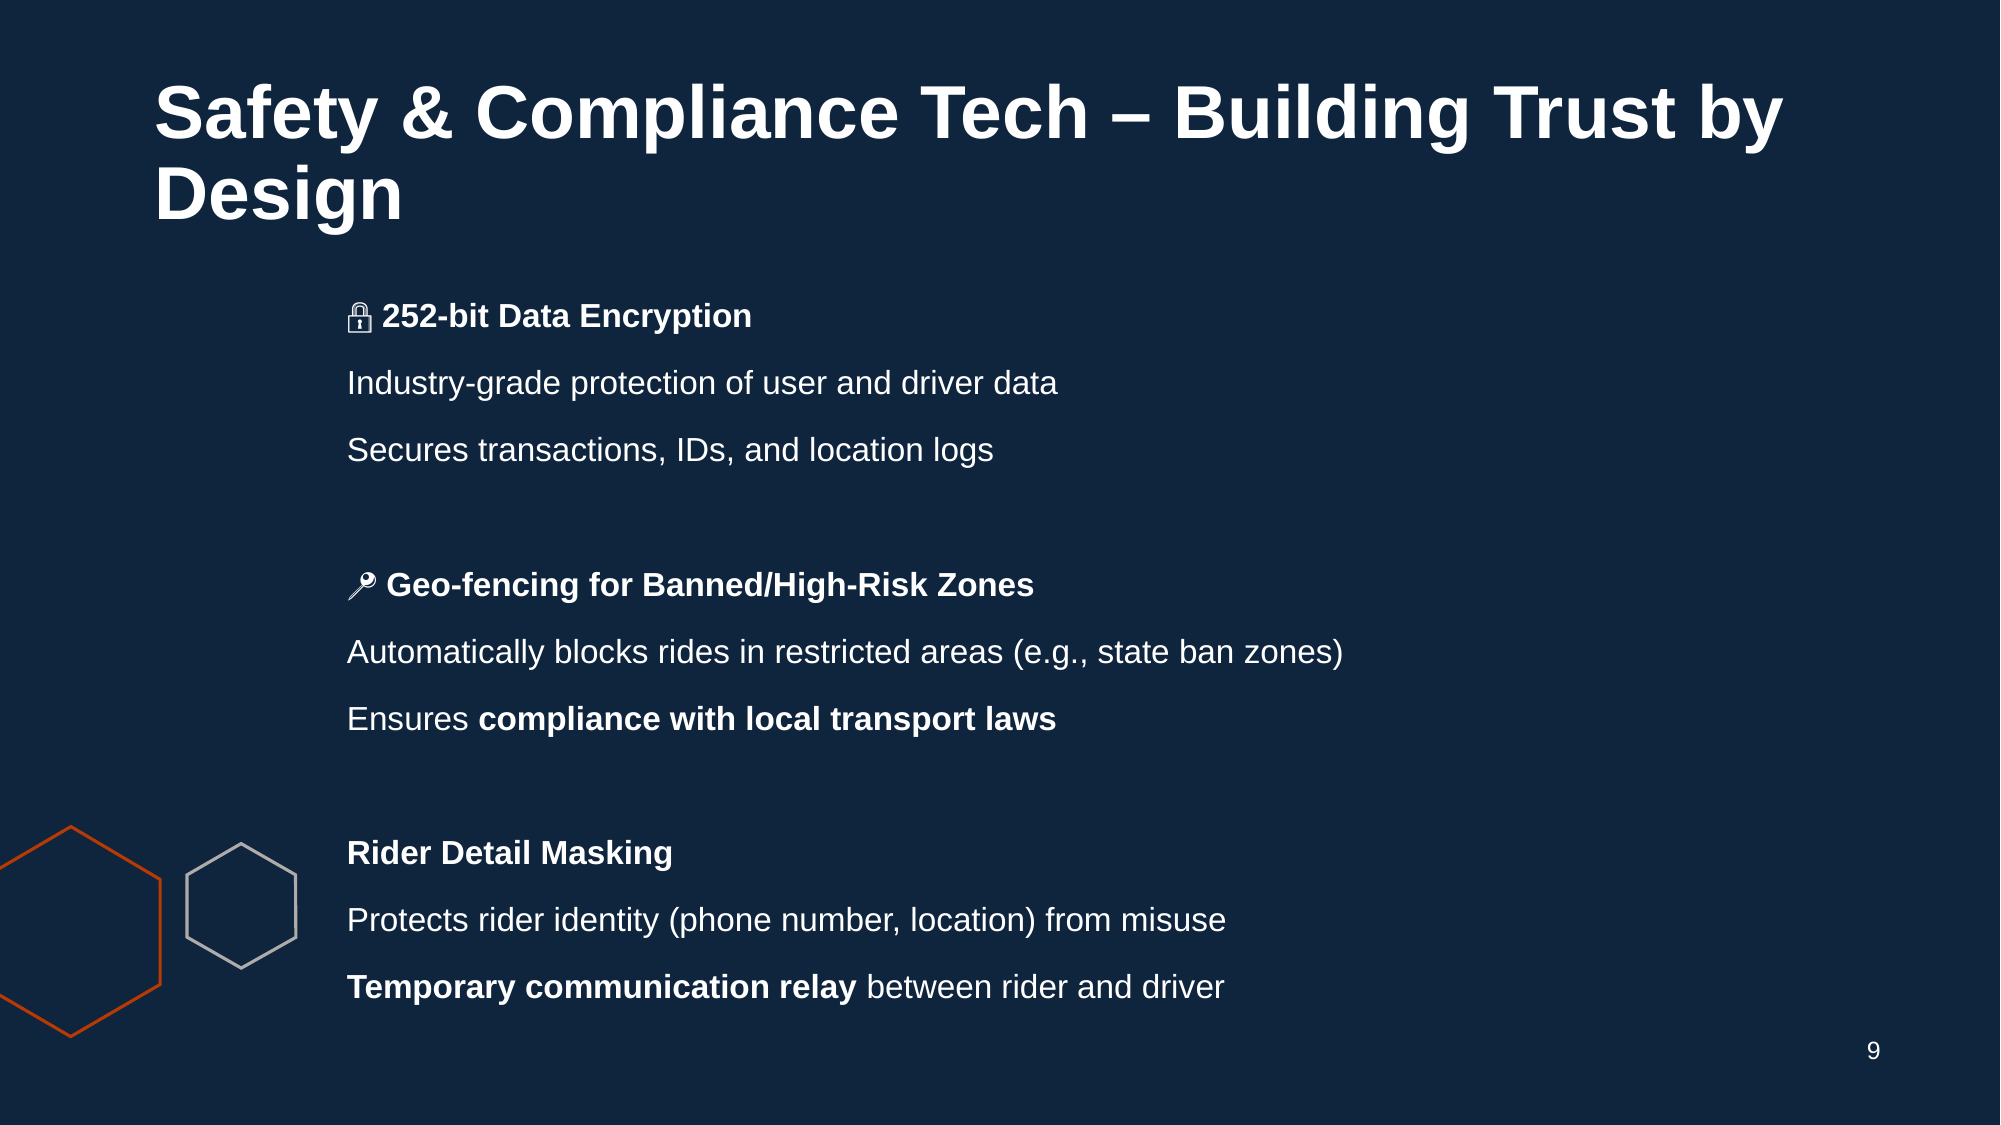

# Safety & Compliance Tech – Building Trust by Design
🔒 252-bit Data Encryption
Industry-grade protection of user and driver data
Secures transactions, IDs, and location logs

📍 Geo-fencing for Banned/High-Risk Zones
Automatically blocks rides in restricted areas (e.g., state ban zones)
Ensures compliance with local transport laws

Rider Detail Masking
Protects rider identity (phone number, location) from misuse
Temporary communication relay between rider and driver

9